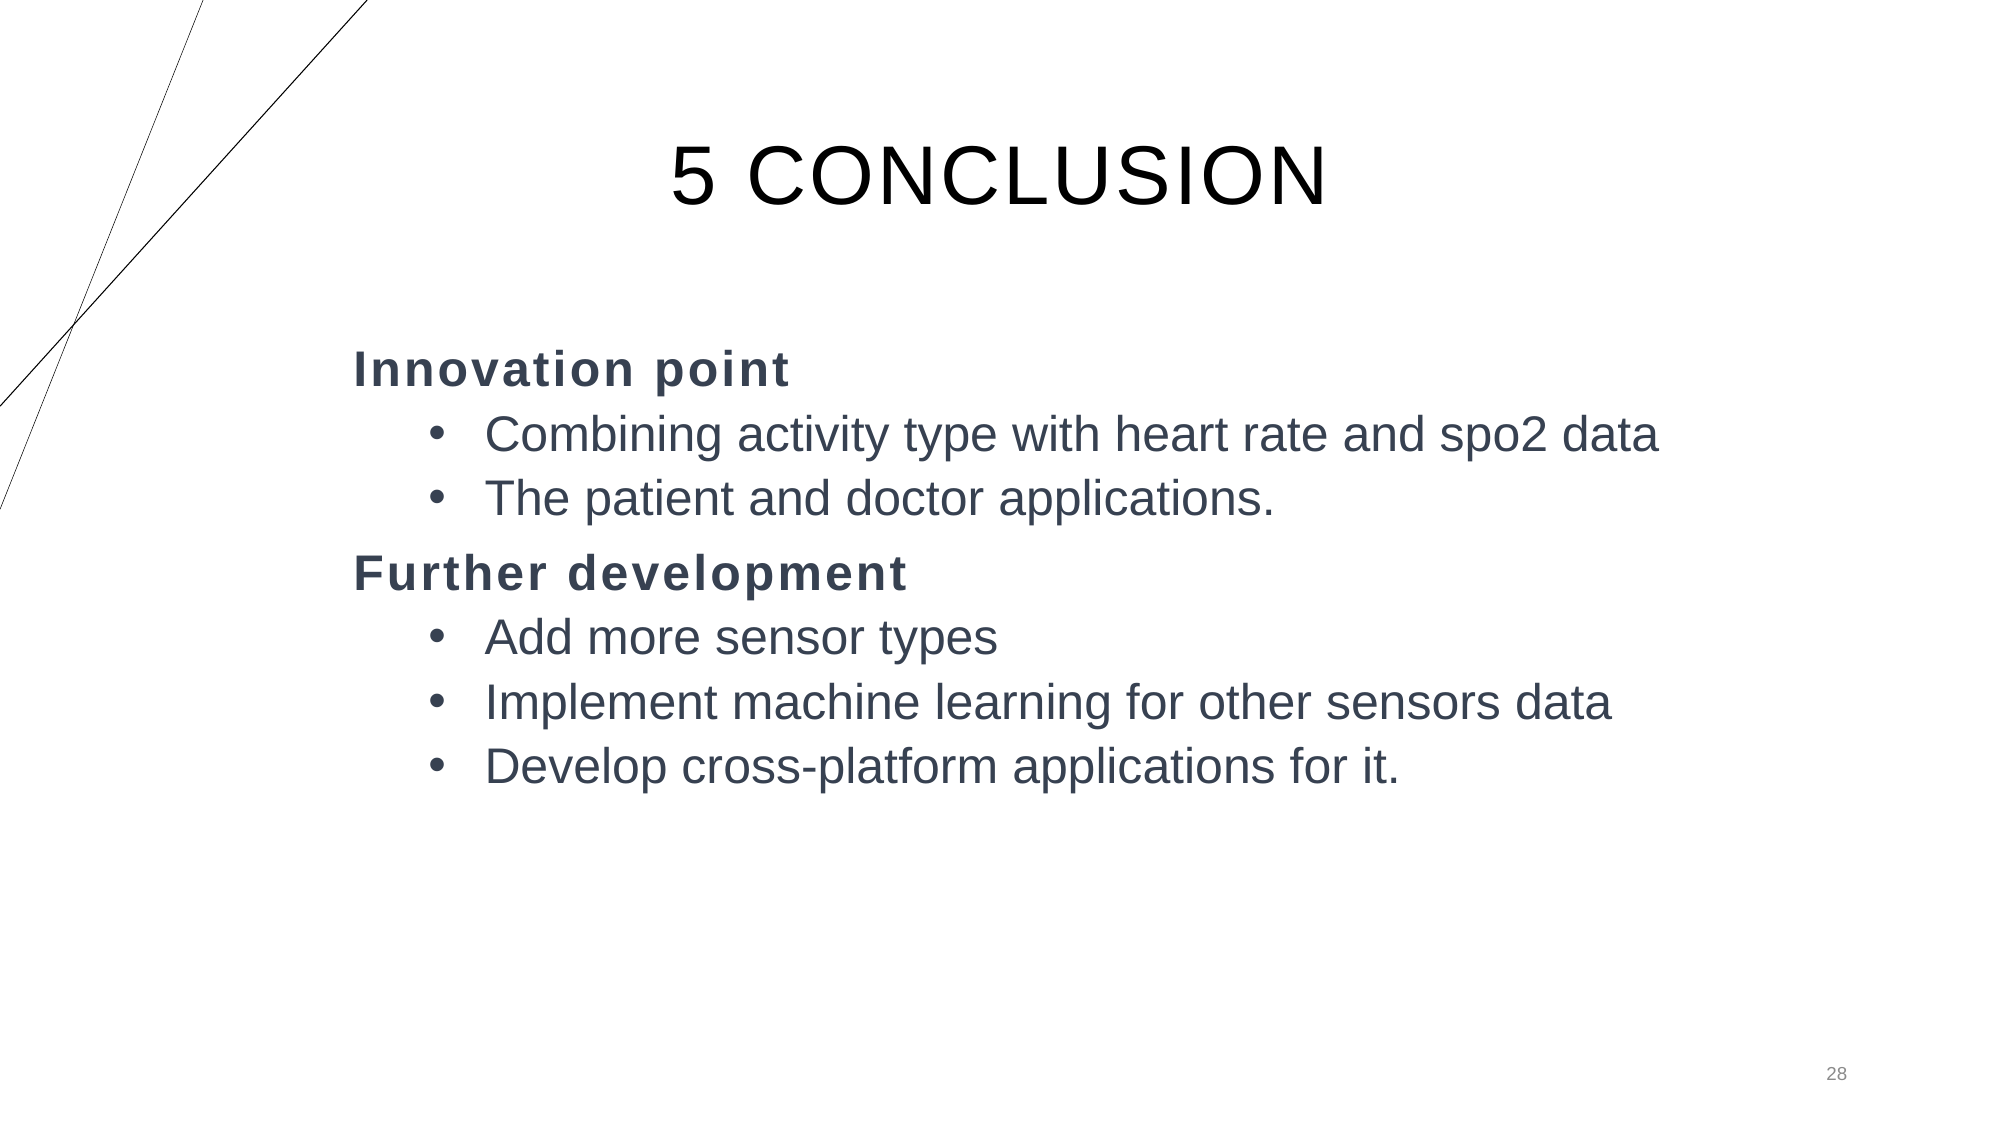

# 5 conclusion
Innovation point
Combining activity type with heart rate and spo2 data
The patient and doctor applications.
Further development
Add more sensor types
Implement machine learning for other sensors data
Develop cross-platform applications for it.
28